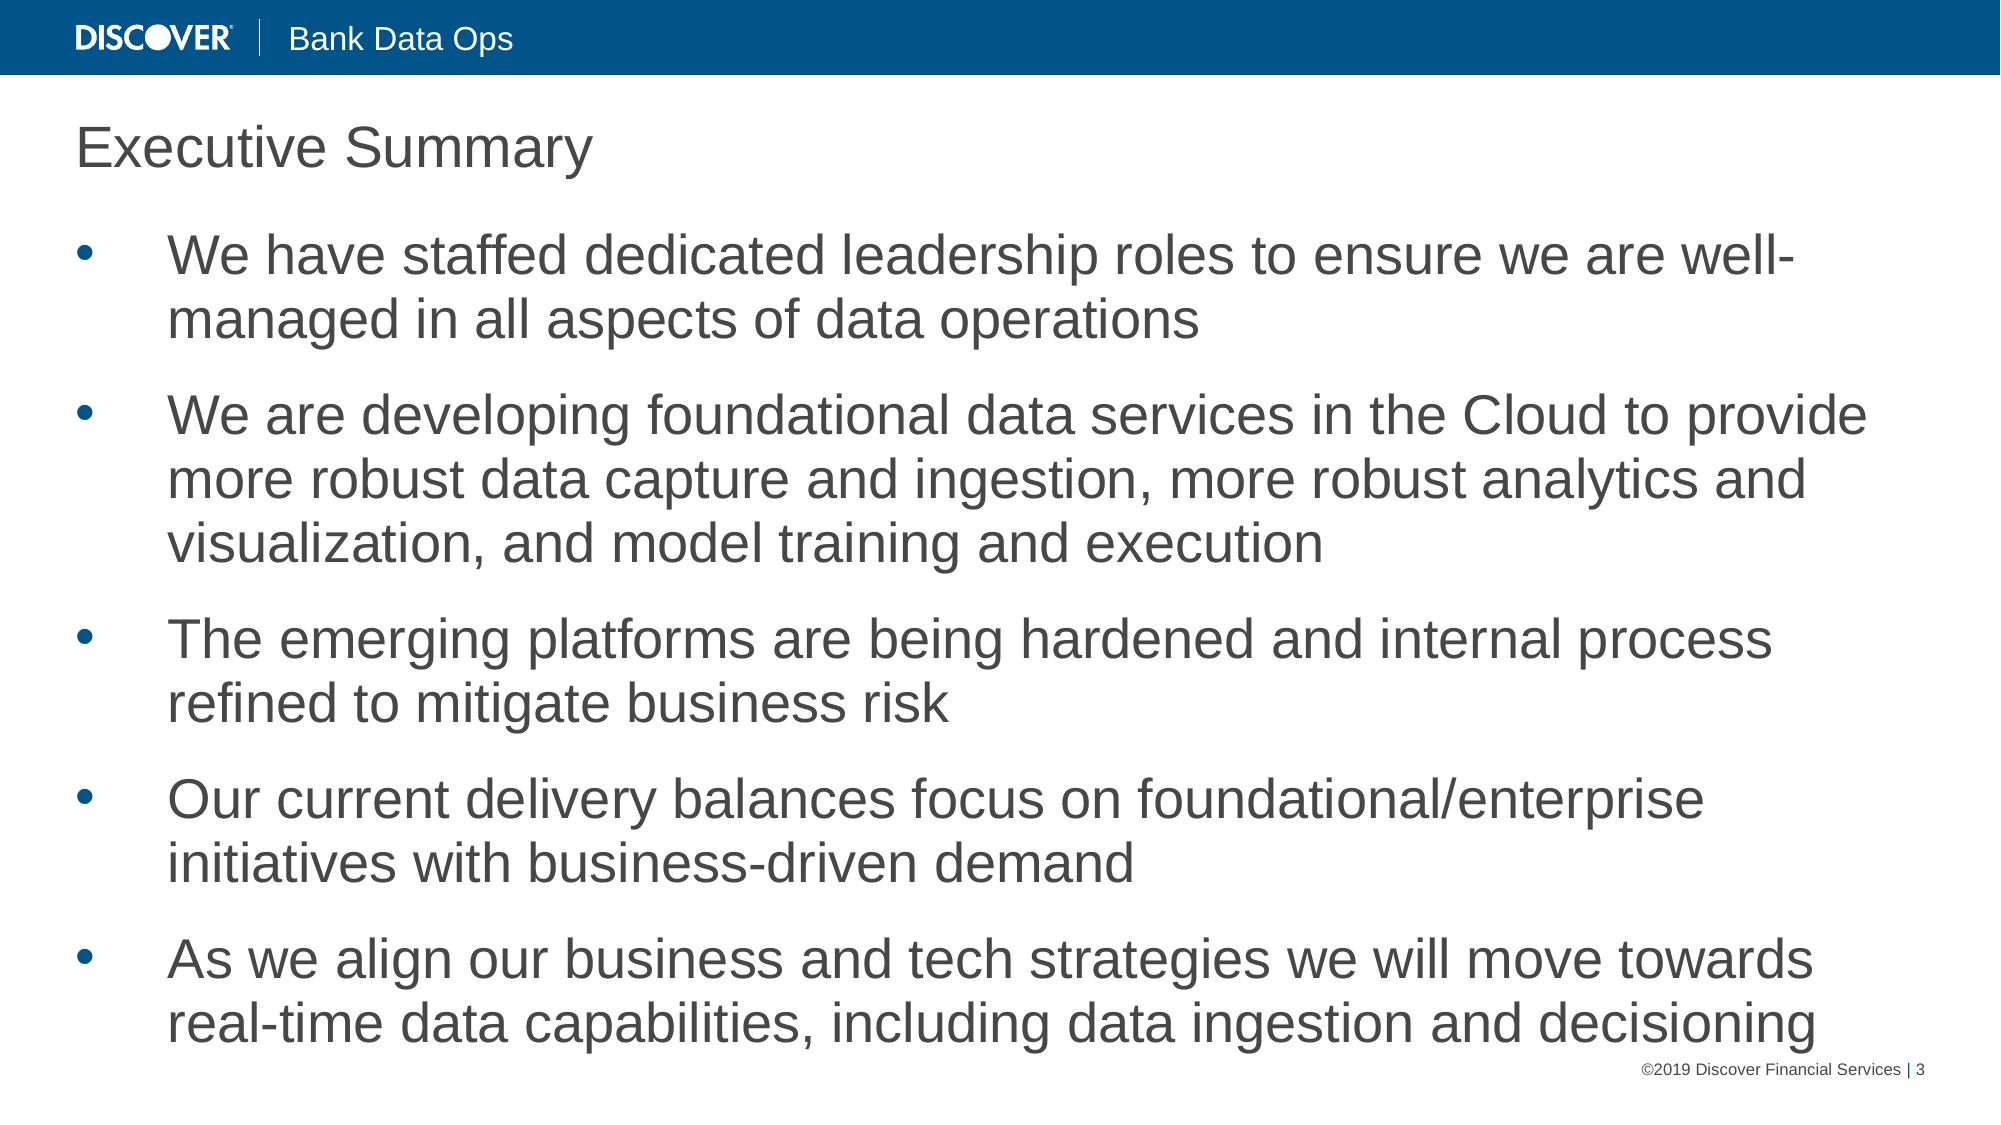

Executive Summary
We have staffed dedicated leadership roles to ensure we are well-managed in all aspects of data operations
We are developing foundational data services in the Cloud to provide more robust data capture and ingestion, more robust analytics and visualization, and model training and execution
The emerging platforms are being hardened and internal process refined to mitigate business risk
Our current delivery balances focus on foundational/enterprise initiatives with business-driven demand
As we align our business and tech strategies we will move towards real-time data capabilities, including data ingestion and decisioning